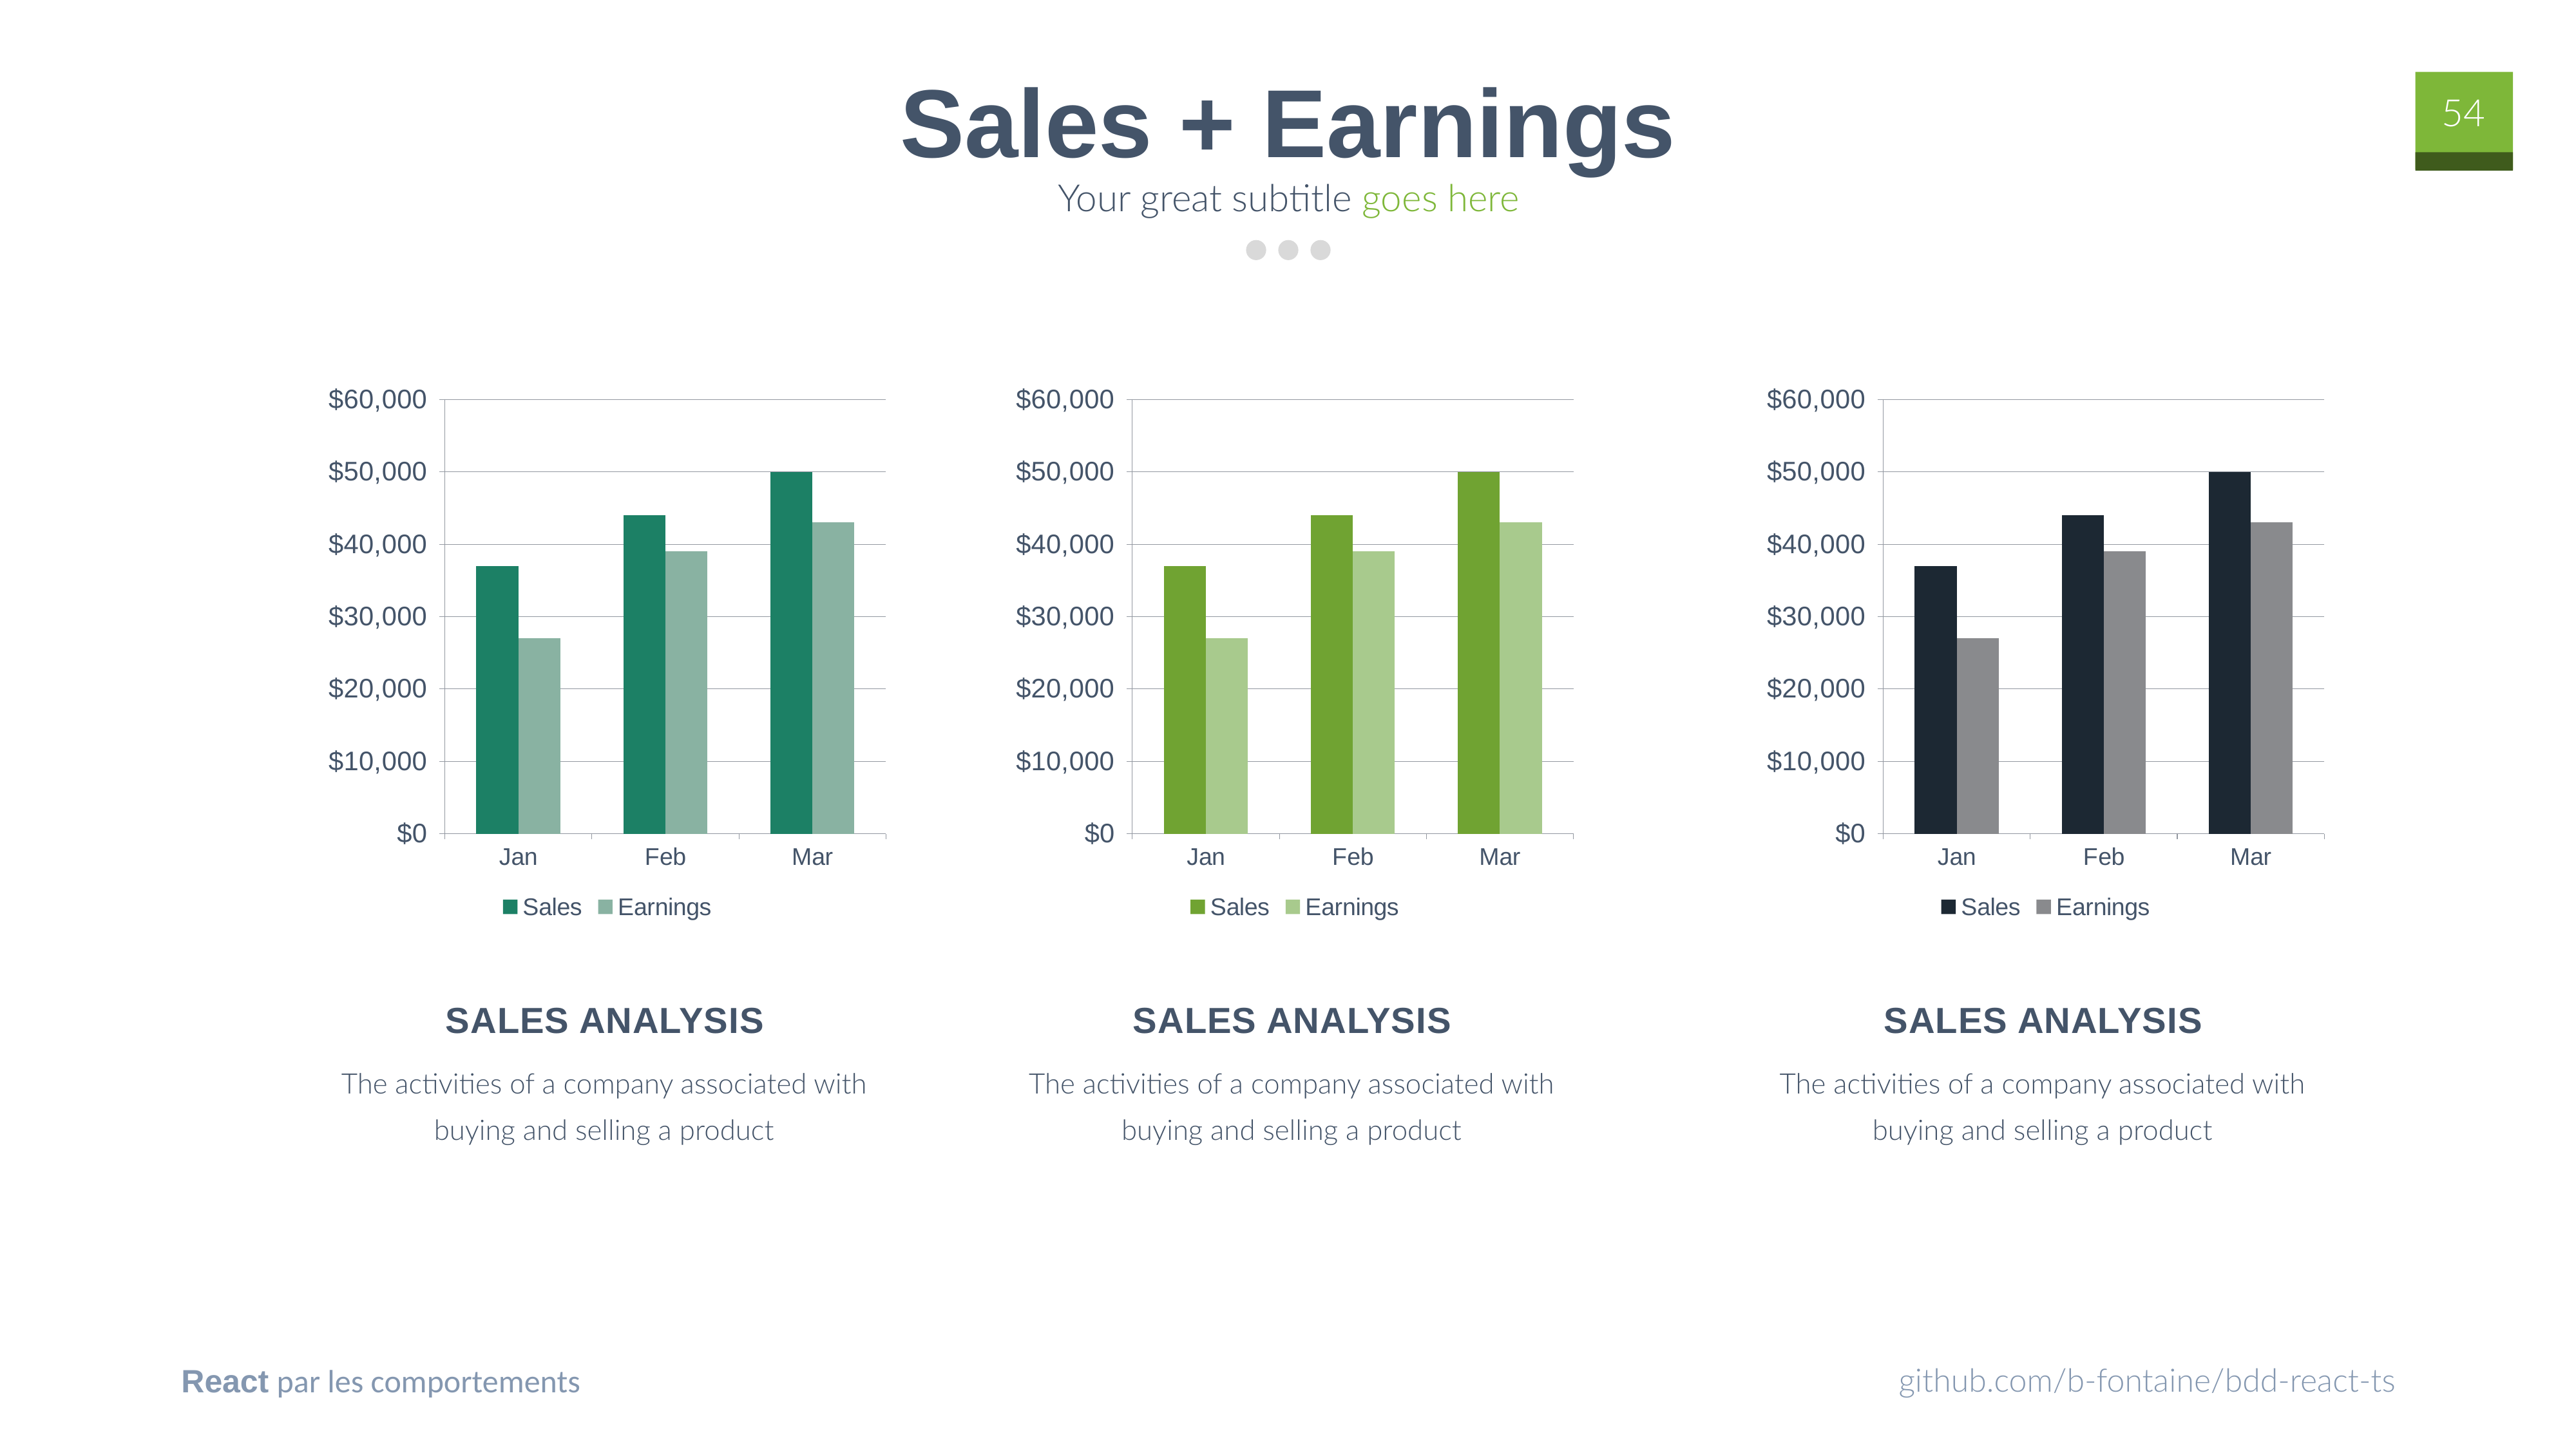

Sales + Earnings
Your great subtitle goes here

### Chart

| Category | Sales | Earnings |
|---|---|---|
| Jan | 37000.0 | 27000.0 |
| Feb | 44000.0 | 39000.0 |
| Mar | 50000.0 | 43000.0 |

### Chart

| Category | Sales | Earnings |
|---|---|---|
| Jan | 37000.0 | 27000.0 |
| Feb | 44000.0 | 39000.0 |
| Mar | 50000.0 | 43000.0 |

### Chart

| Category | Sales | Earnings |
|---|---|---|
| Jan | 37000.0 | 27000.0 |
| Feb | 44000.0 | 39000.0 |
| Mar | 50000.0 | 43000.0 |
sales analysis
sales analysis
sales analysis
The activities of a company associated with buying and selling a product
The activities of a company associated with buying and selling a product
The activities of a company associated with buying and selling a product